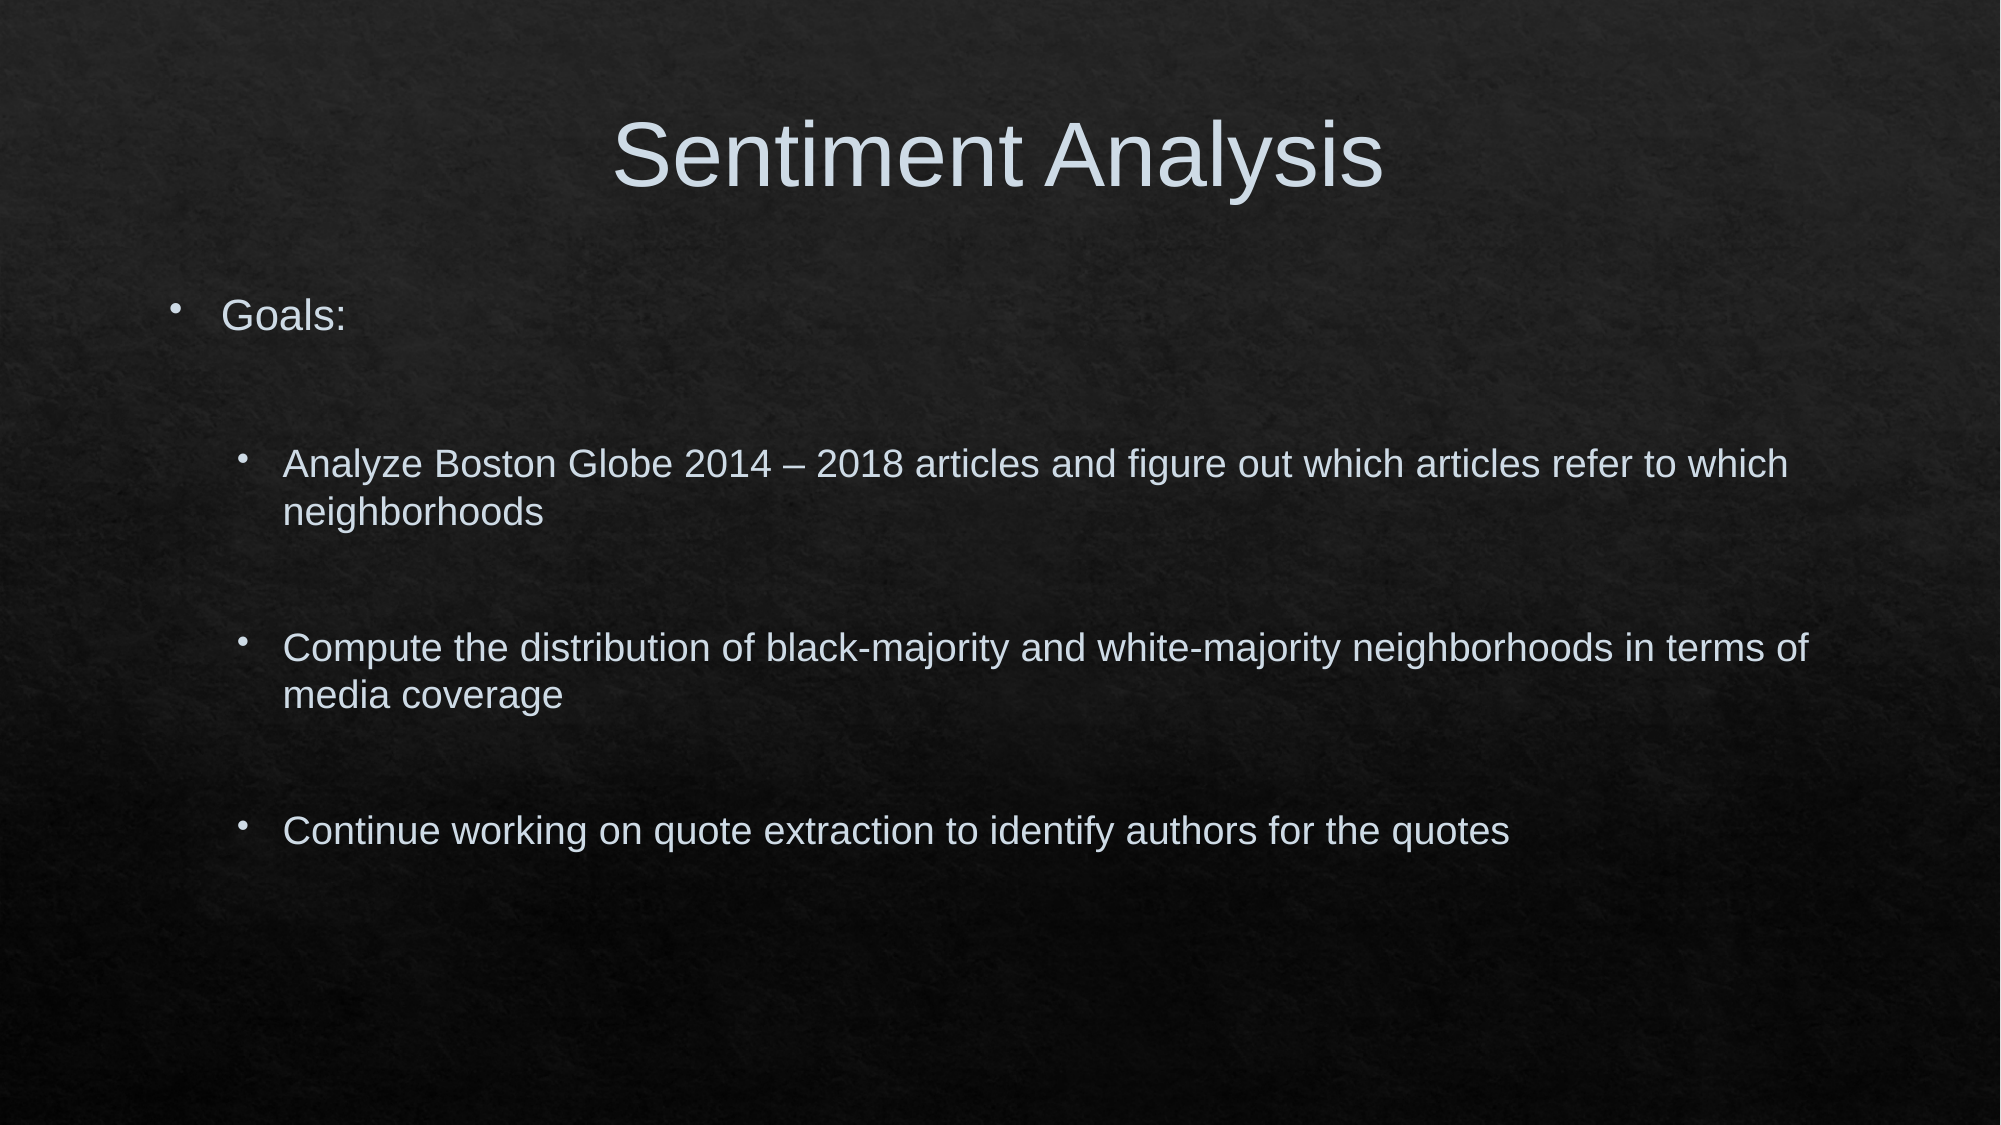

Sentiment Analysis
Goals:

Analyze Boston Globe 2014 – 2018 articles and figure out which articles refer to which neighborhoods

Compute the distribution of black-majority and white-majority neighborhoods in terms of media coverage

Continue working on quote extraction to identify authors for the quotes